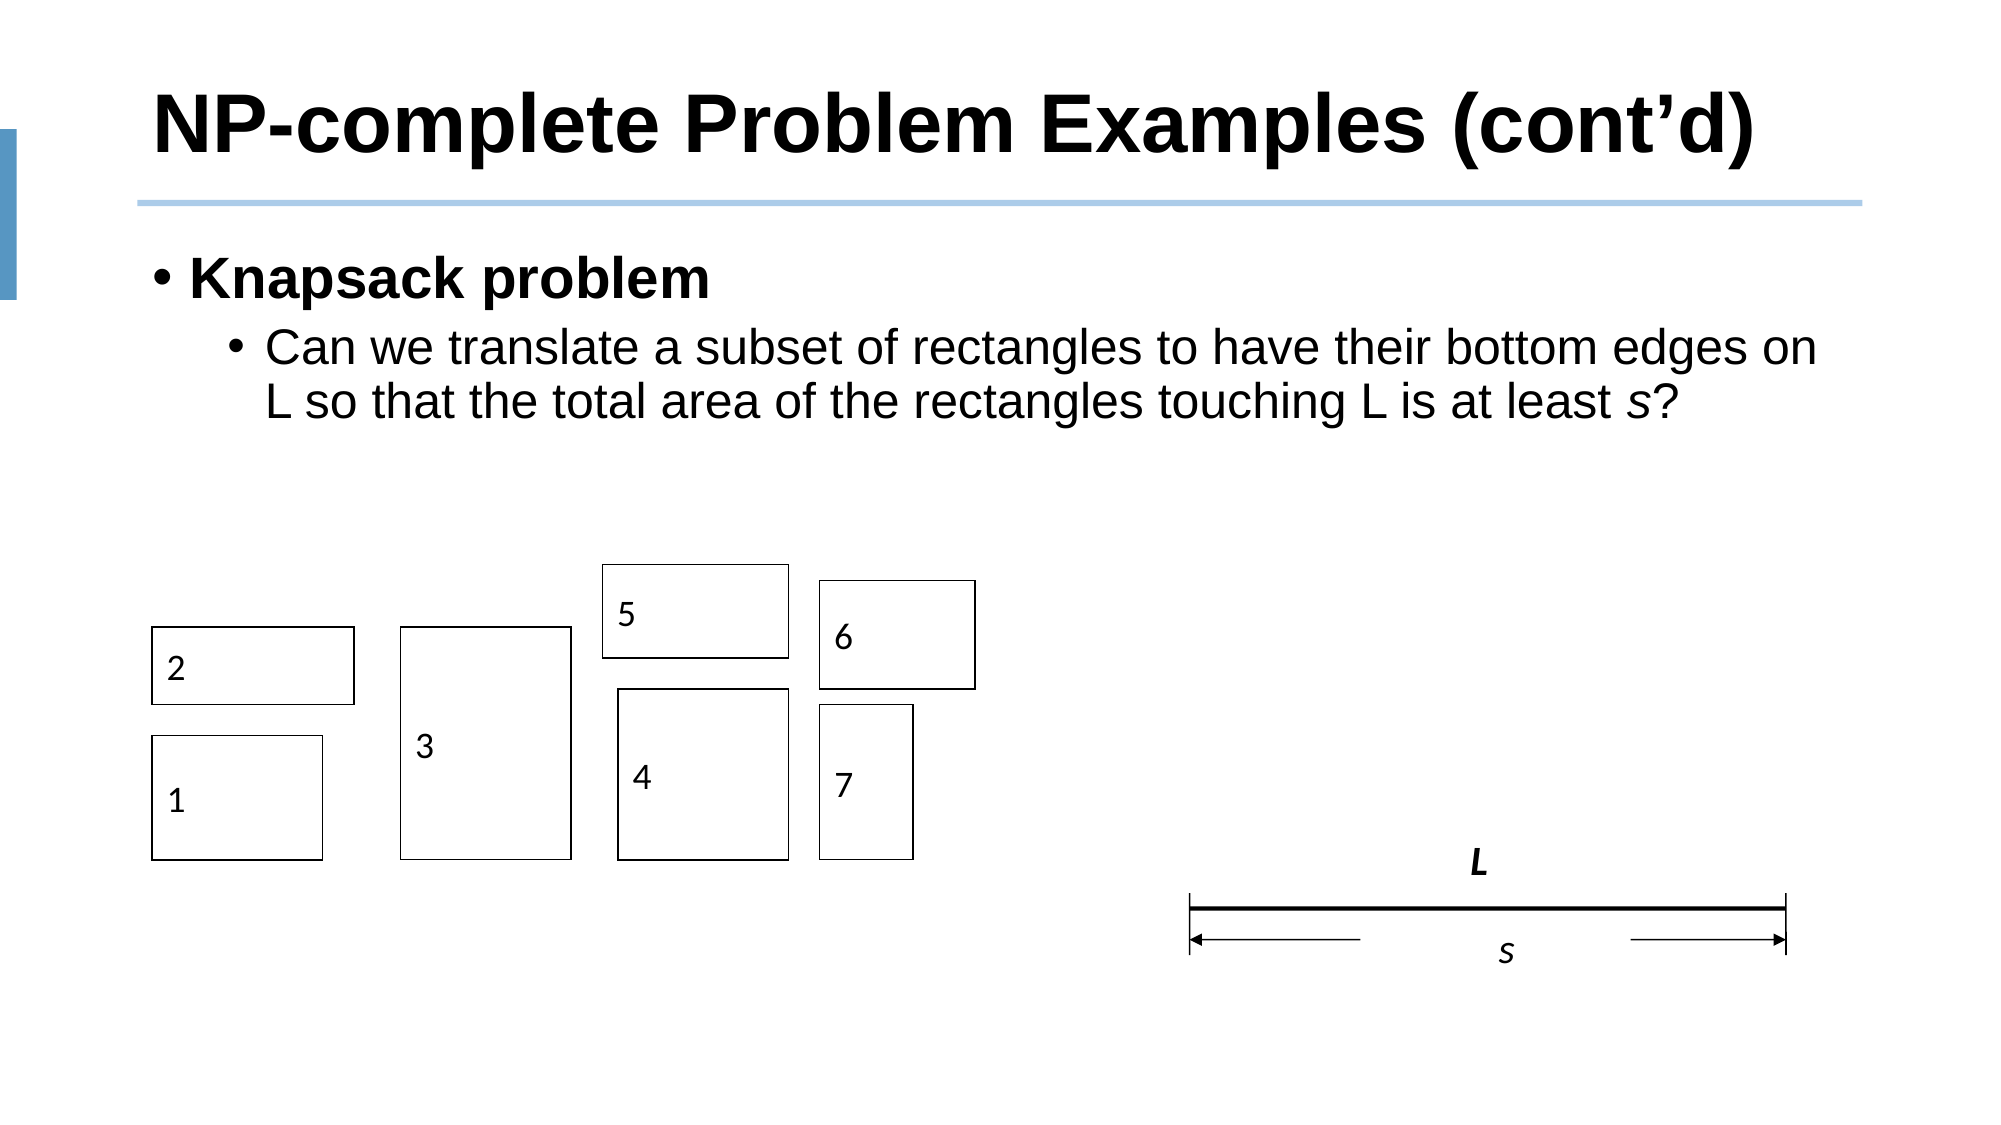

# NP-complete Problem Examples (cont’d)
Knapsack problem
Can we translate a subset of rectangles to have their bottom edges on L so that the total area of the rectangles touching L is at least s?

5
6
2
3
4
7
1
L

s